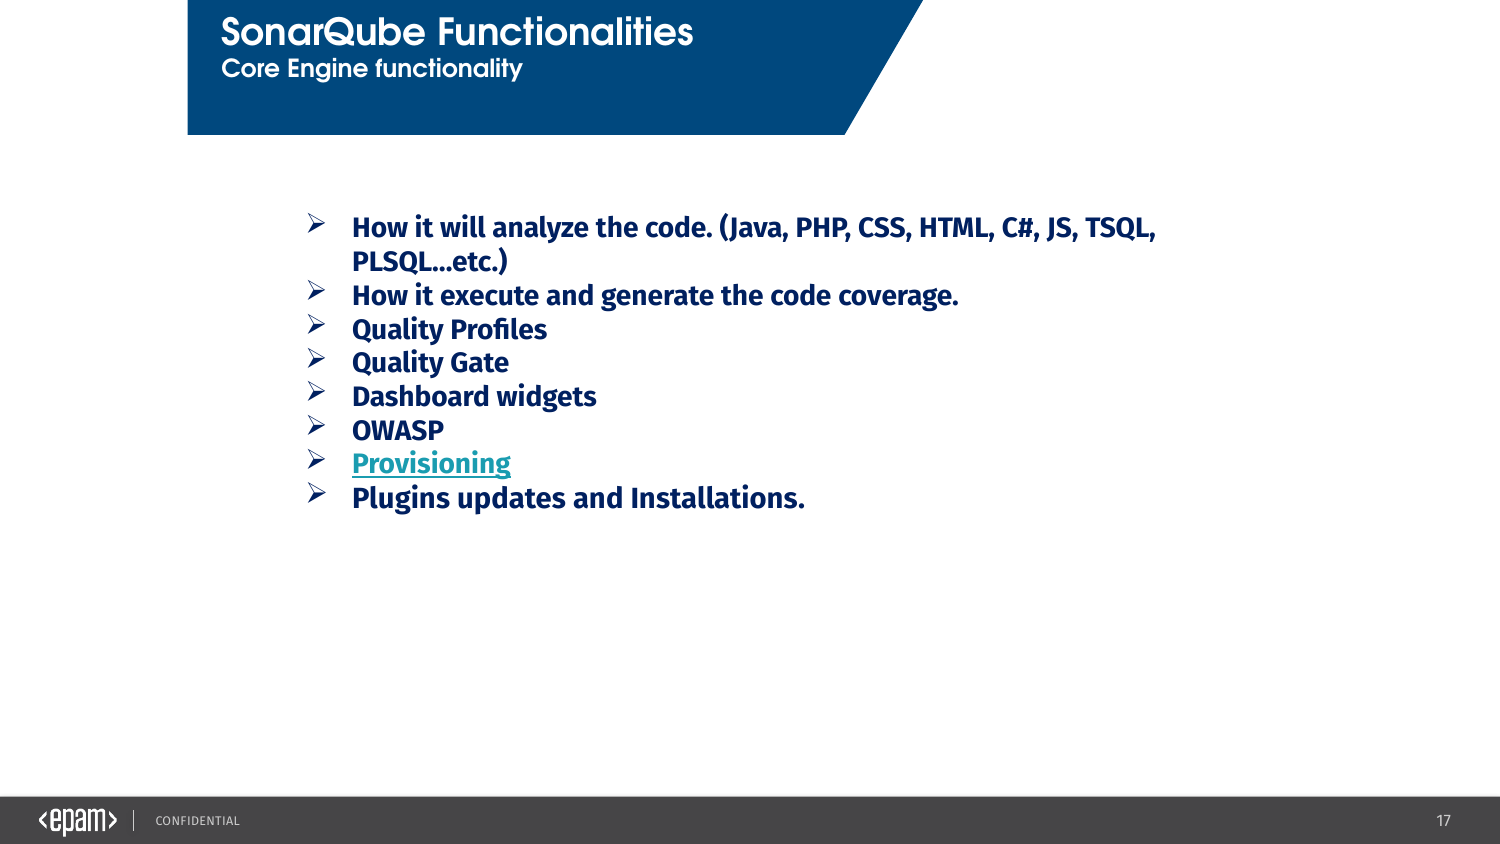

SonarQube Functionalities
Core Engine functionality

Support and Approval Process

How it will analyze the code. (Java, PHP, CSS, HTML, C#, JS, TSQL, PLSQL…etc.)
How it execute and generate the code coverage.
Quality Profiles
Quality Gate
Dashboard widgets
OWASP
Provisioning
Plugins updates and Installations.